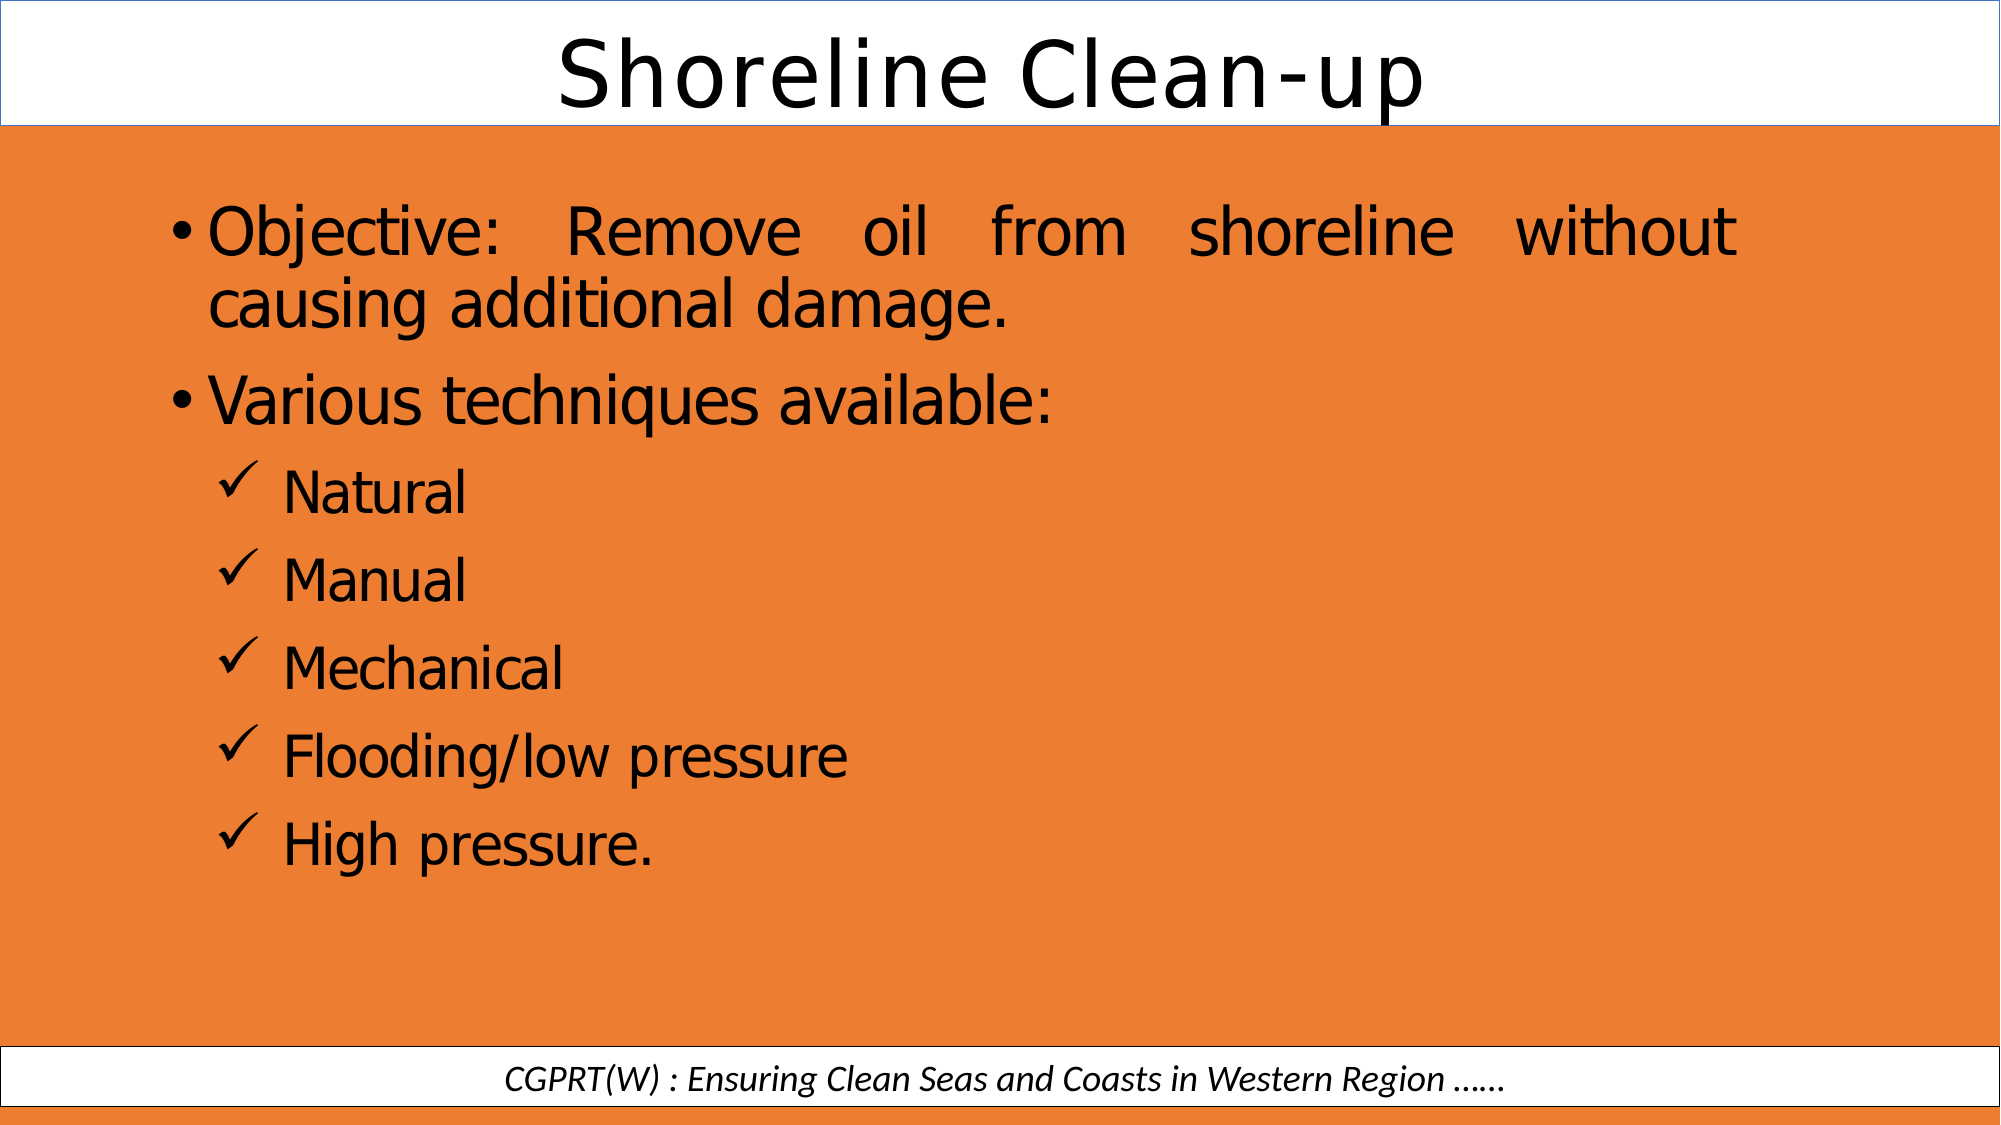

Shoreline Clean-up
Objective: Remove oil from shoreline without causing additional damage.
Various techniques available:
Natural
Manual
Mechanical
Flooding/low pressure
High pressure.

 CGPRT(W) : Ensuring Clean Seas and Coasts in Western Region ……